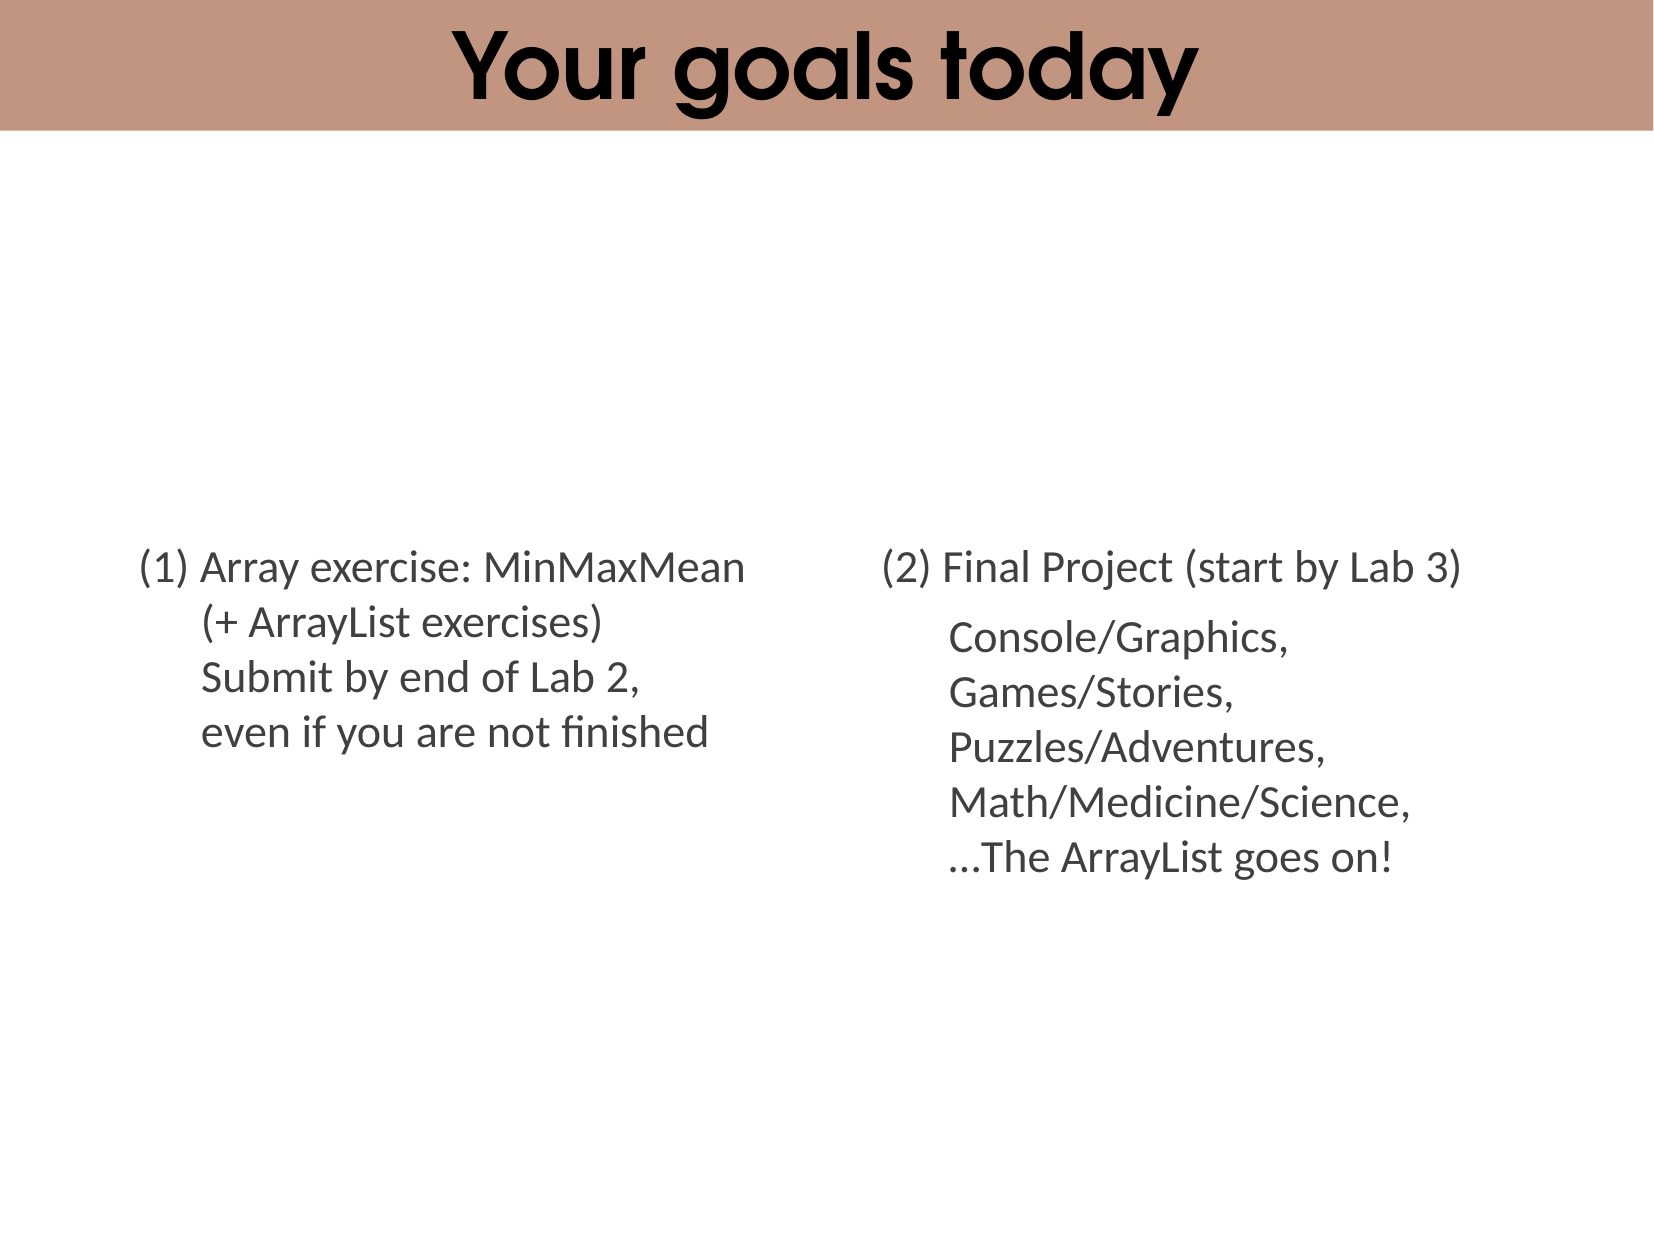

Your goals today
(1) Array exercise: MinMaxMean
      (+ ArrayList exercises)
      Submit by end of Lab 2,
      even if you are not finished
(2) Final Project (start by Lab 3)
Console/Graphics,
Games/Stories,
Puzzles/Adventures,
Math/Medicine/Science,
…The ArrayList goes on!